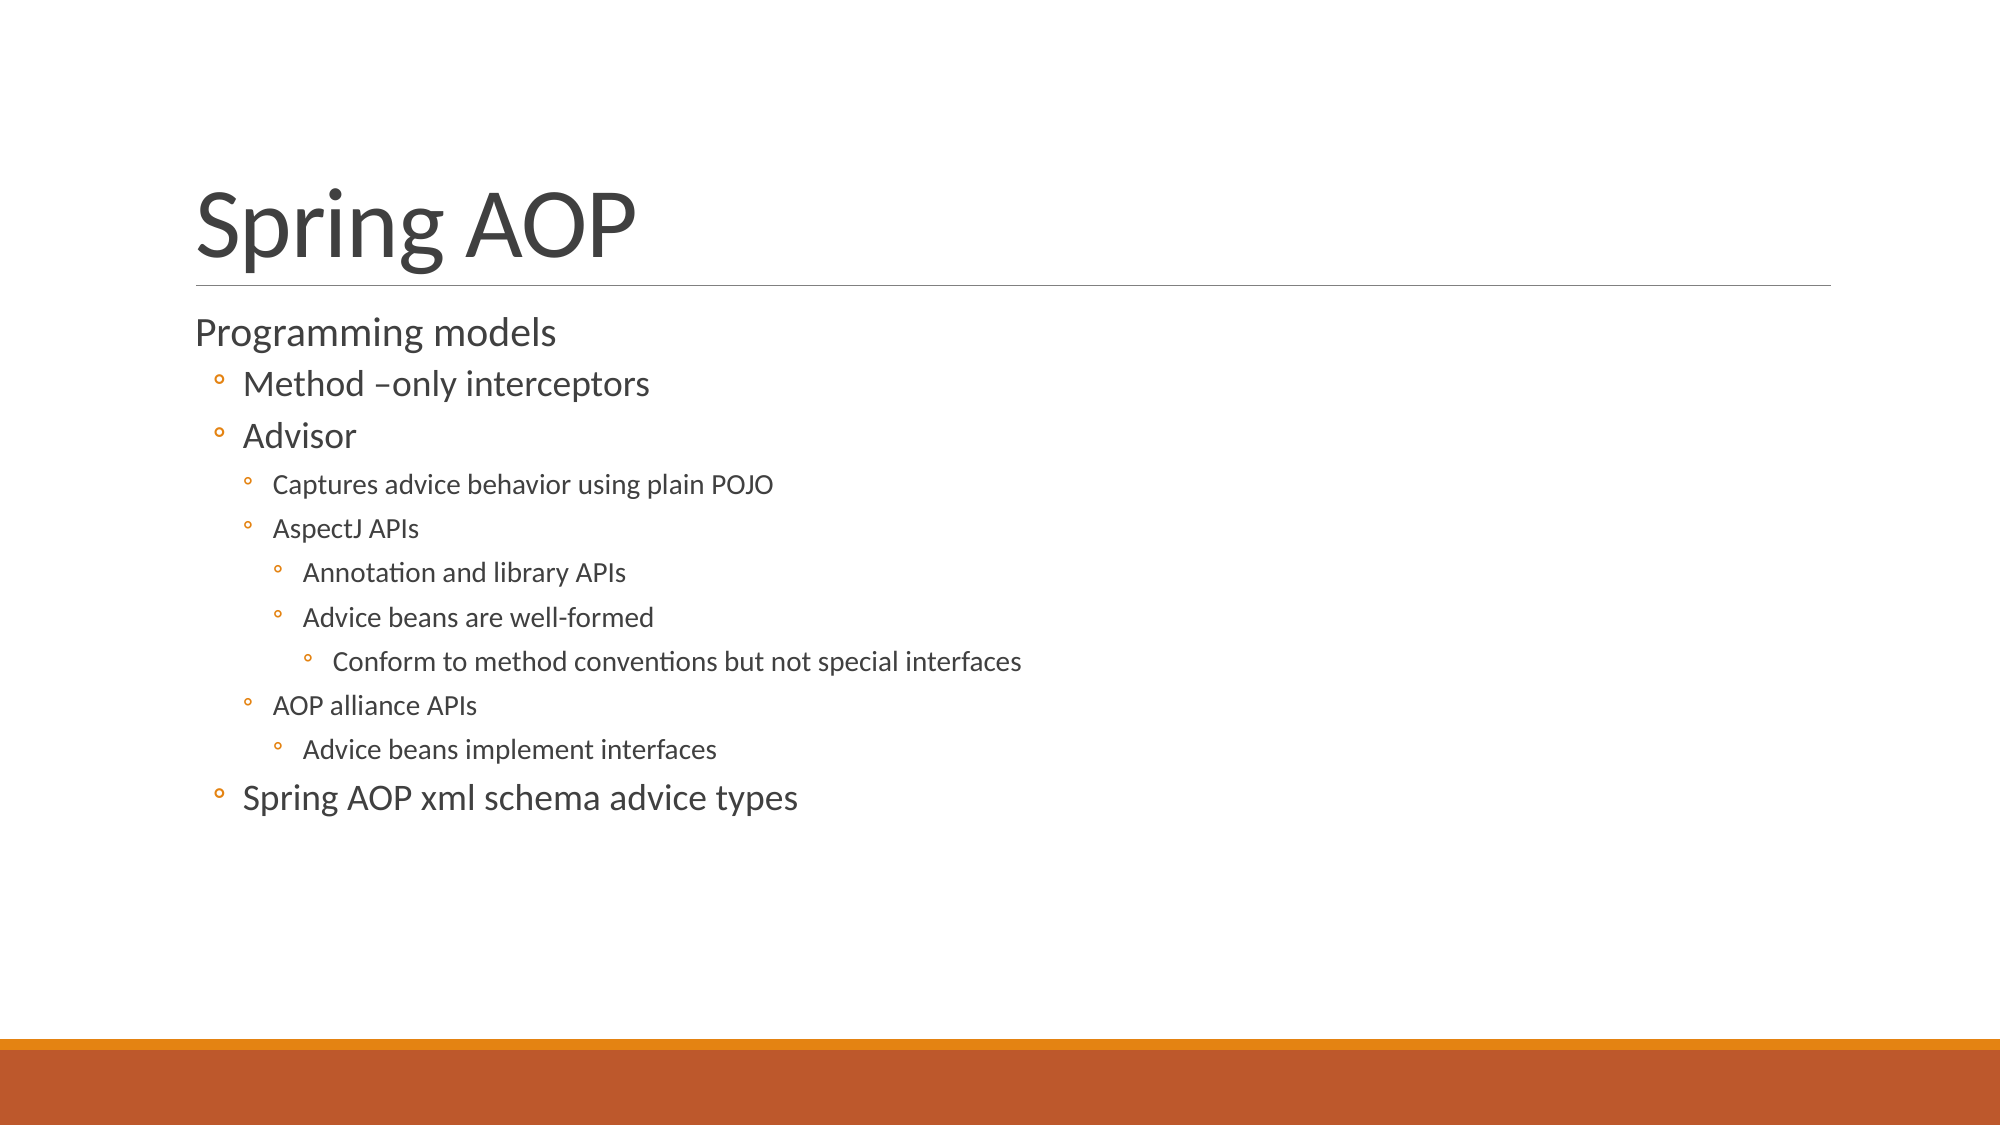

# Spring AOP
Programming models
Method –only interceptors
Advisor
Captures advice behavior using plain POJO
AspectJ APIs
Annotation and library APIs
Advice beans are well-formed
Conform to method conventions but not special interfaces
AOP alliance APIs
Advice beans implement interfaces
Spring AOP xml schema advice types